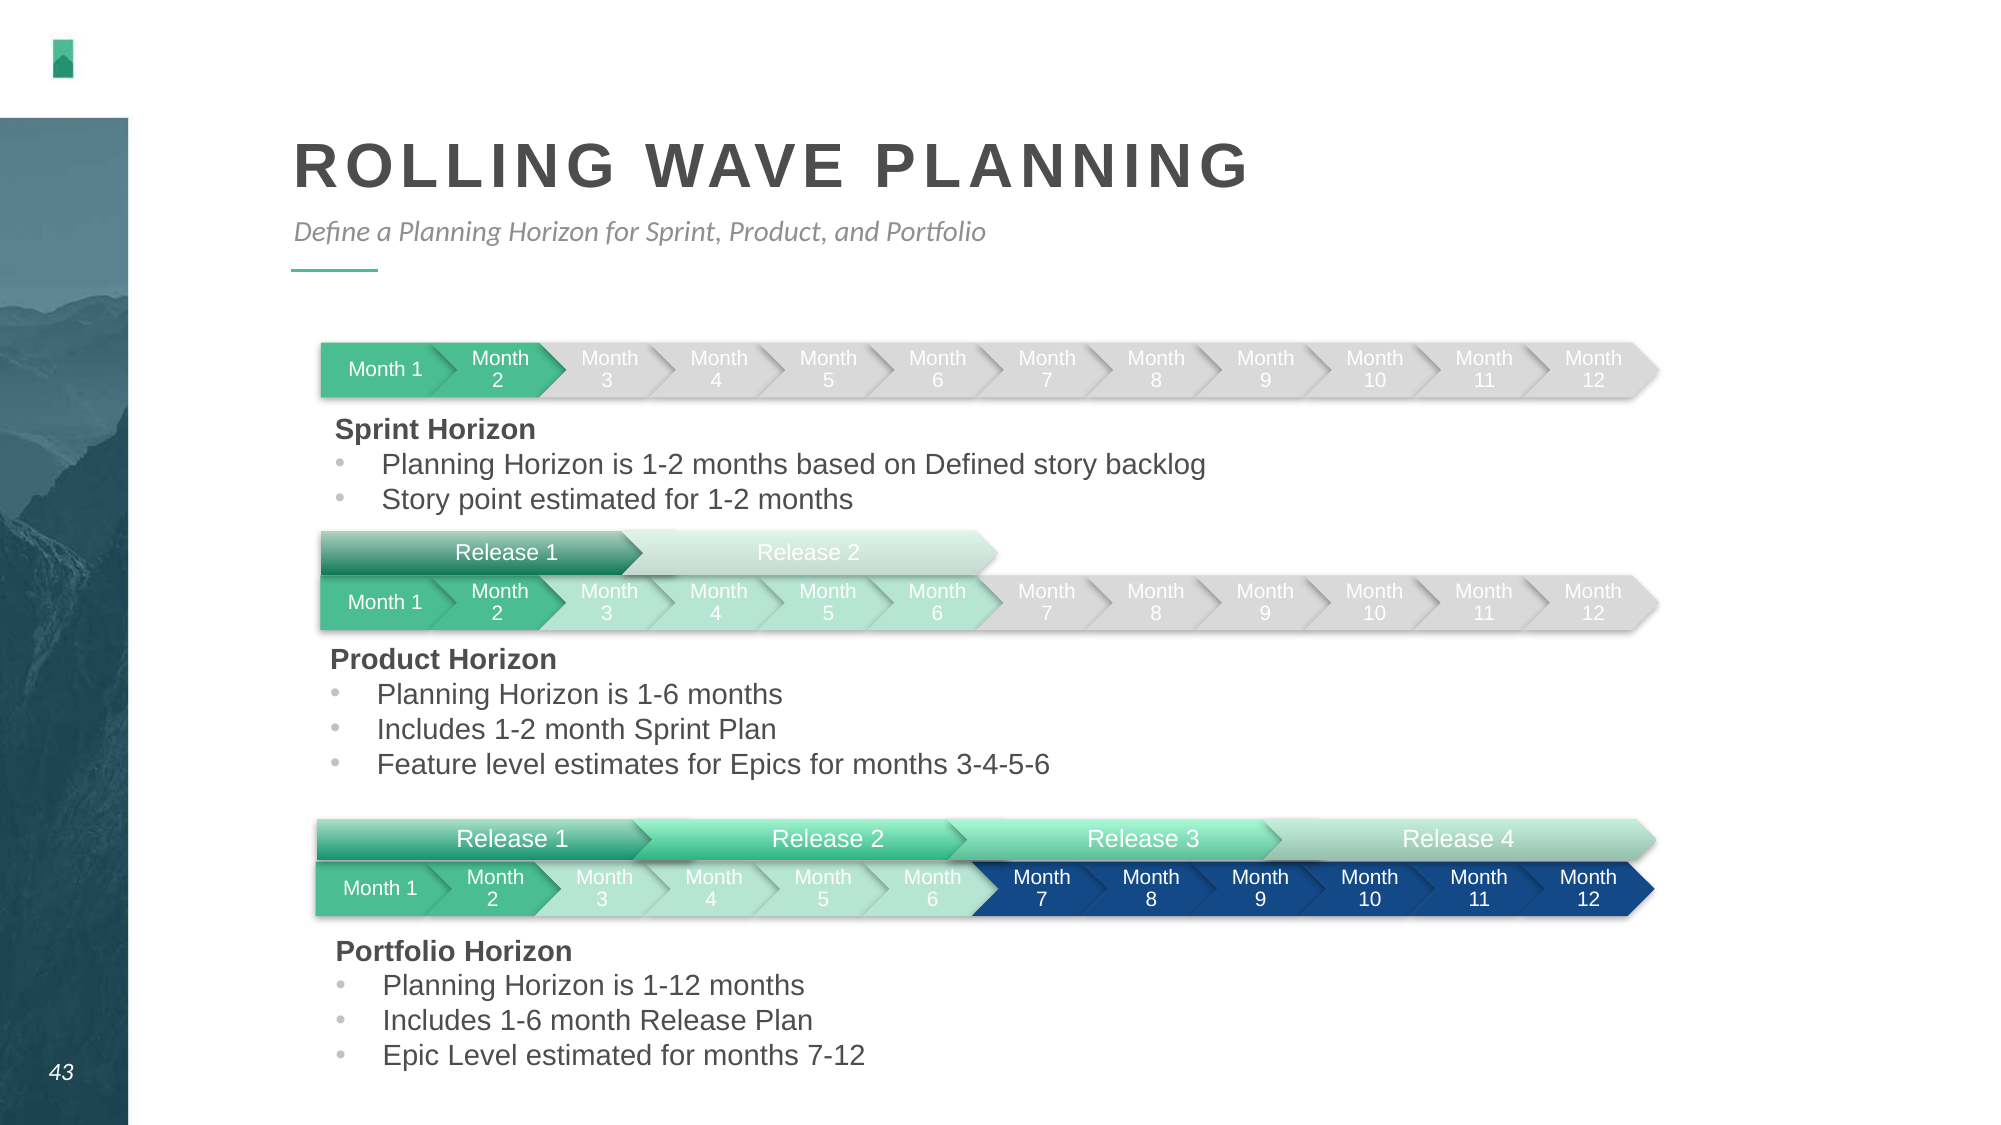

# Rolling Wave Planning
Define a Planning Horizon for Sprint, Product, and Portfolio

Month 1
Month 2
Month 3
Month 4
Month 5
Month 6
Month 7
Month 8
Month 9
Month 10
Month 11
Month 12
Month 1
Month 2
Month 3
Month 4
Month 5
Month 6
Month 7
Month 8
Month 9
Month 10
Month 11
Month 12
Product Horizon
Planning Horizon is 1-6 months
Includes 1-2 month Sprint Plan
Feature level estimates for Epics for months 3-4-5-6
Month 1
Month 2
Month 3
Month 4
Month 5
Month 6
Month 7
Month 8
Month 9
Month 10
Month 11
Month 12
Sprint Horizon
Planning Horizon is 1-2 months based on Defined story backlog
Story point estimated for 1-2 months
Portfolio Horizon
Planning Horizon is 1-12 months
Includes 1-6 month Release Plan
Epic Level estimated for months 7-12
Release 1
Release 2
Release 1
Release 2
Release 3
Release 4
43